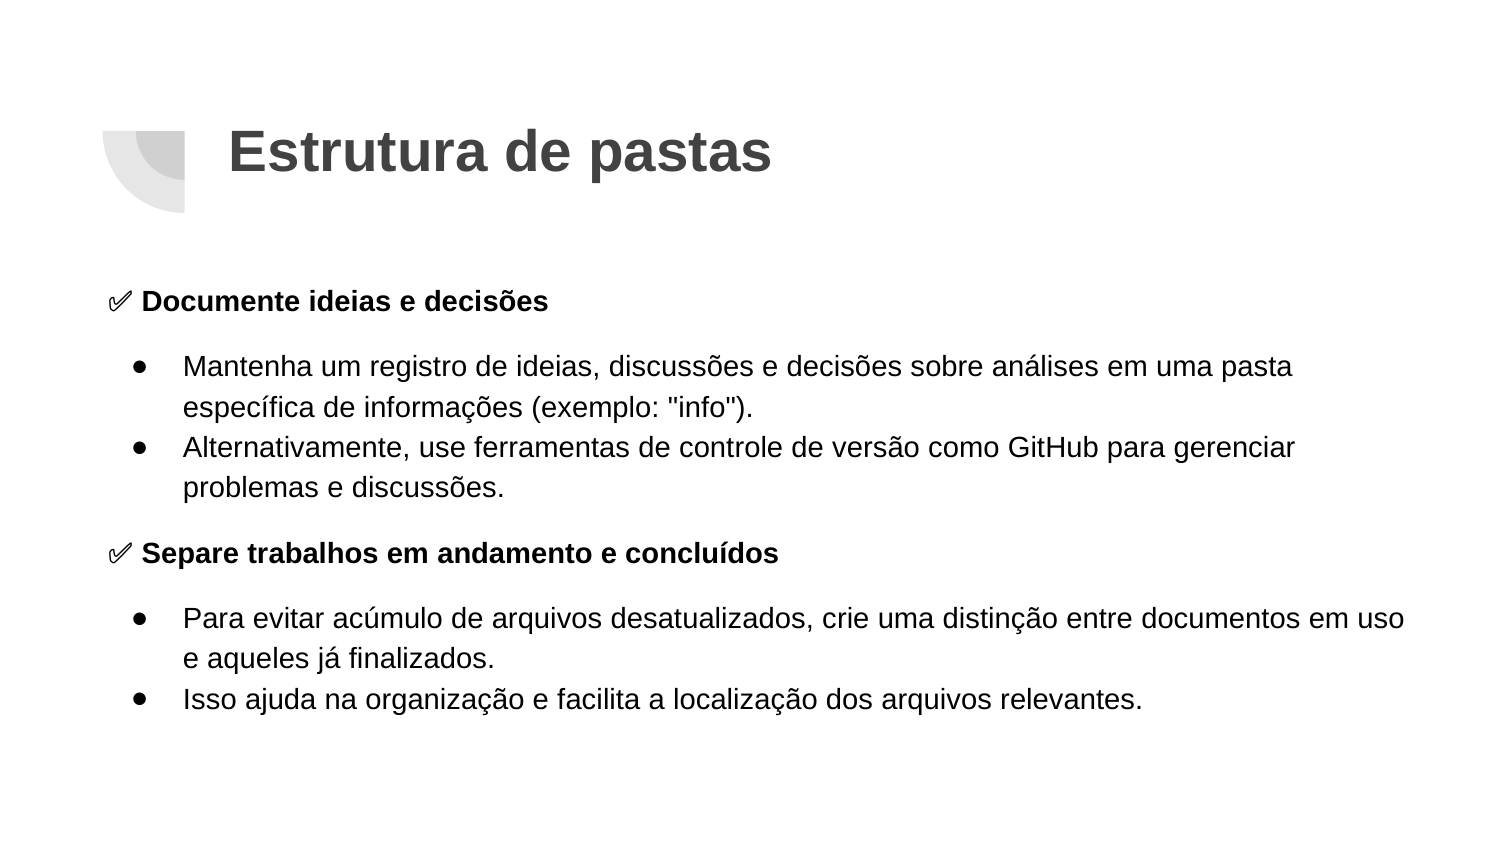

# Estrutura de pastas
✅ Documente ideias e decisões
Mantenha um registro de ideias, discussões e decisões sobre análises em uma pasta específica de informações (exemplo: "info").
Alternativamente, use ferramentas de controle de versão como GitHub para gerenciar problemas e discussões.
✅ Separe trabalhos em andamento e concluídos
Para evitar acúmulo de arquivos desatualizados, crie uma distinção entre documentos em uso e aqueles já finalizados.
Isso ajuda na organização e facilita a localização dos arquivos relevantes.